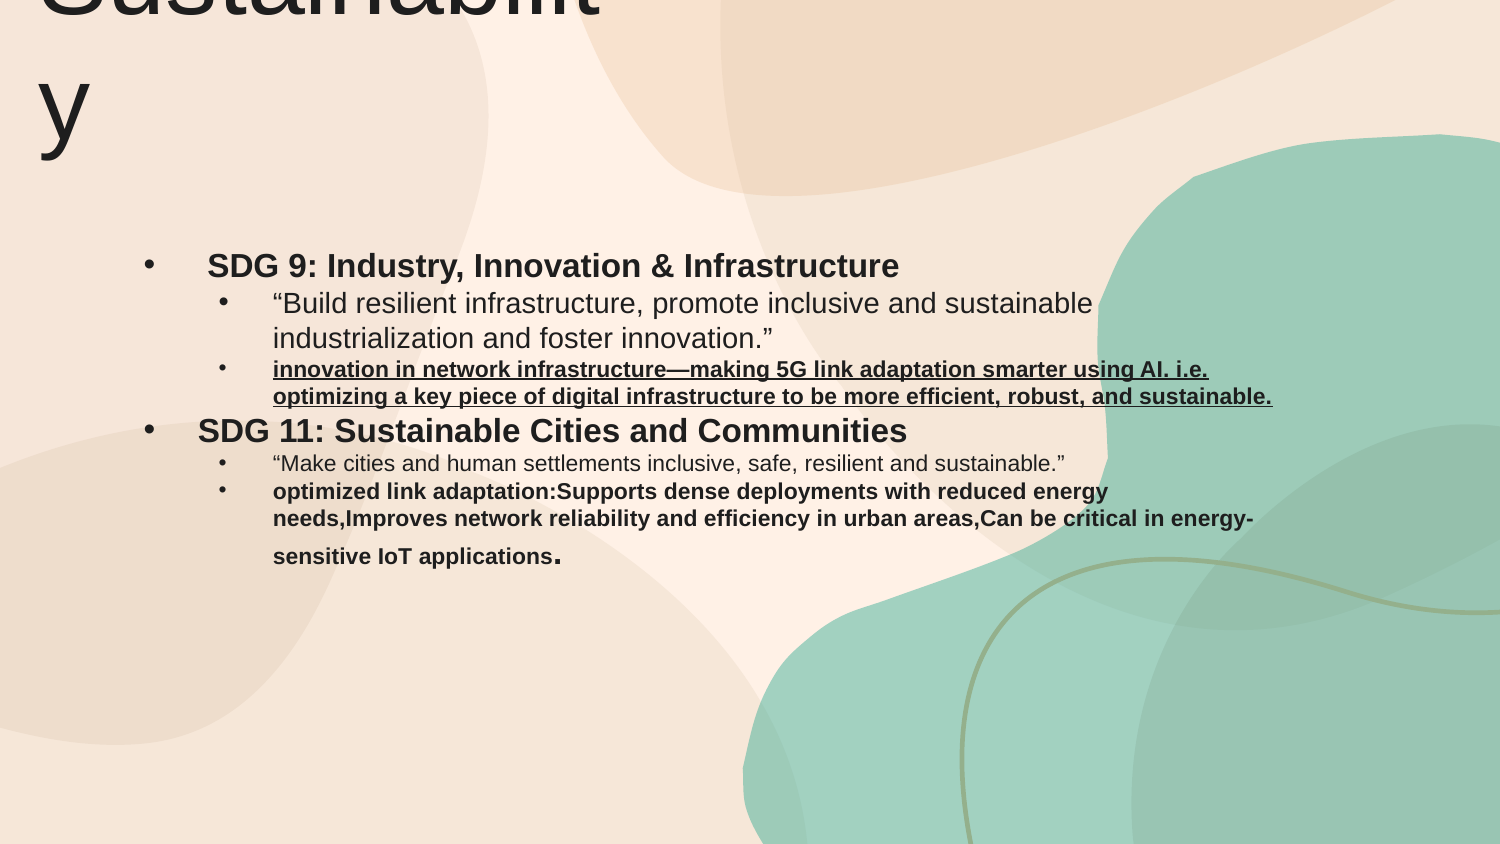

# Sustainability

 SDG 9: Industry, Innovation & Infrastructure
“Build resilient infrastructure, promote inclusive and sustainable industrialization and foster innovation.”
innovation in network infrastructure—making 5G link adaptation smarter using AI. i.e. optimizing a key piece of digital infrastructure to be more efficient, robust, and sustainable.
SDG 11: Sustainable Cities and Communities
“Make cities and human settlements inclusive, safe, resilient and sustainable.”
optimized link adaptation:Supports dense deployments with reduced energy needs,Improves network reliability and efficiency in urban areas,Can be critical in energy-sensitive IoT applications.